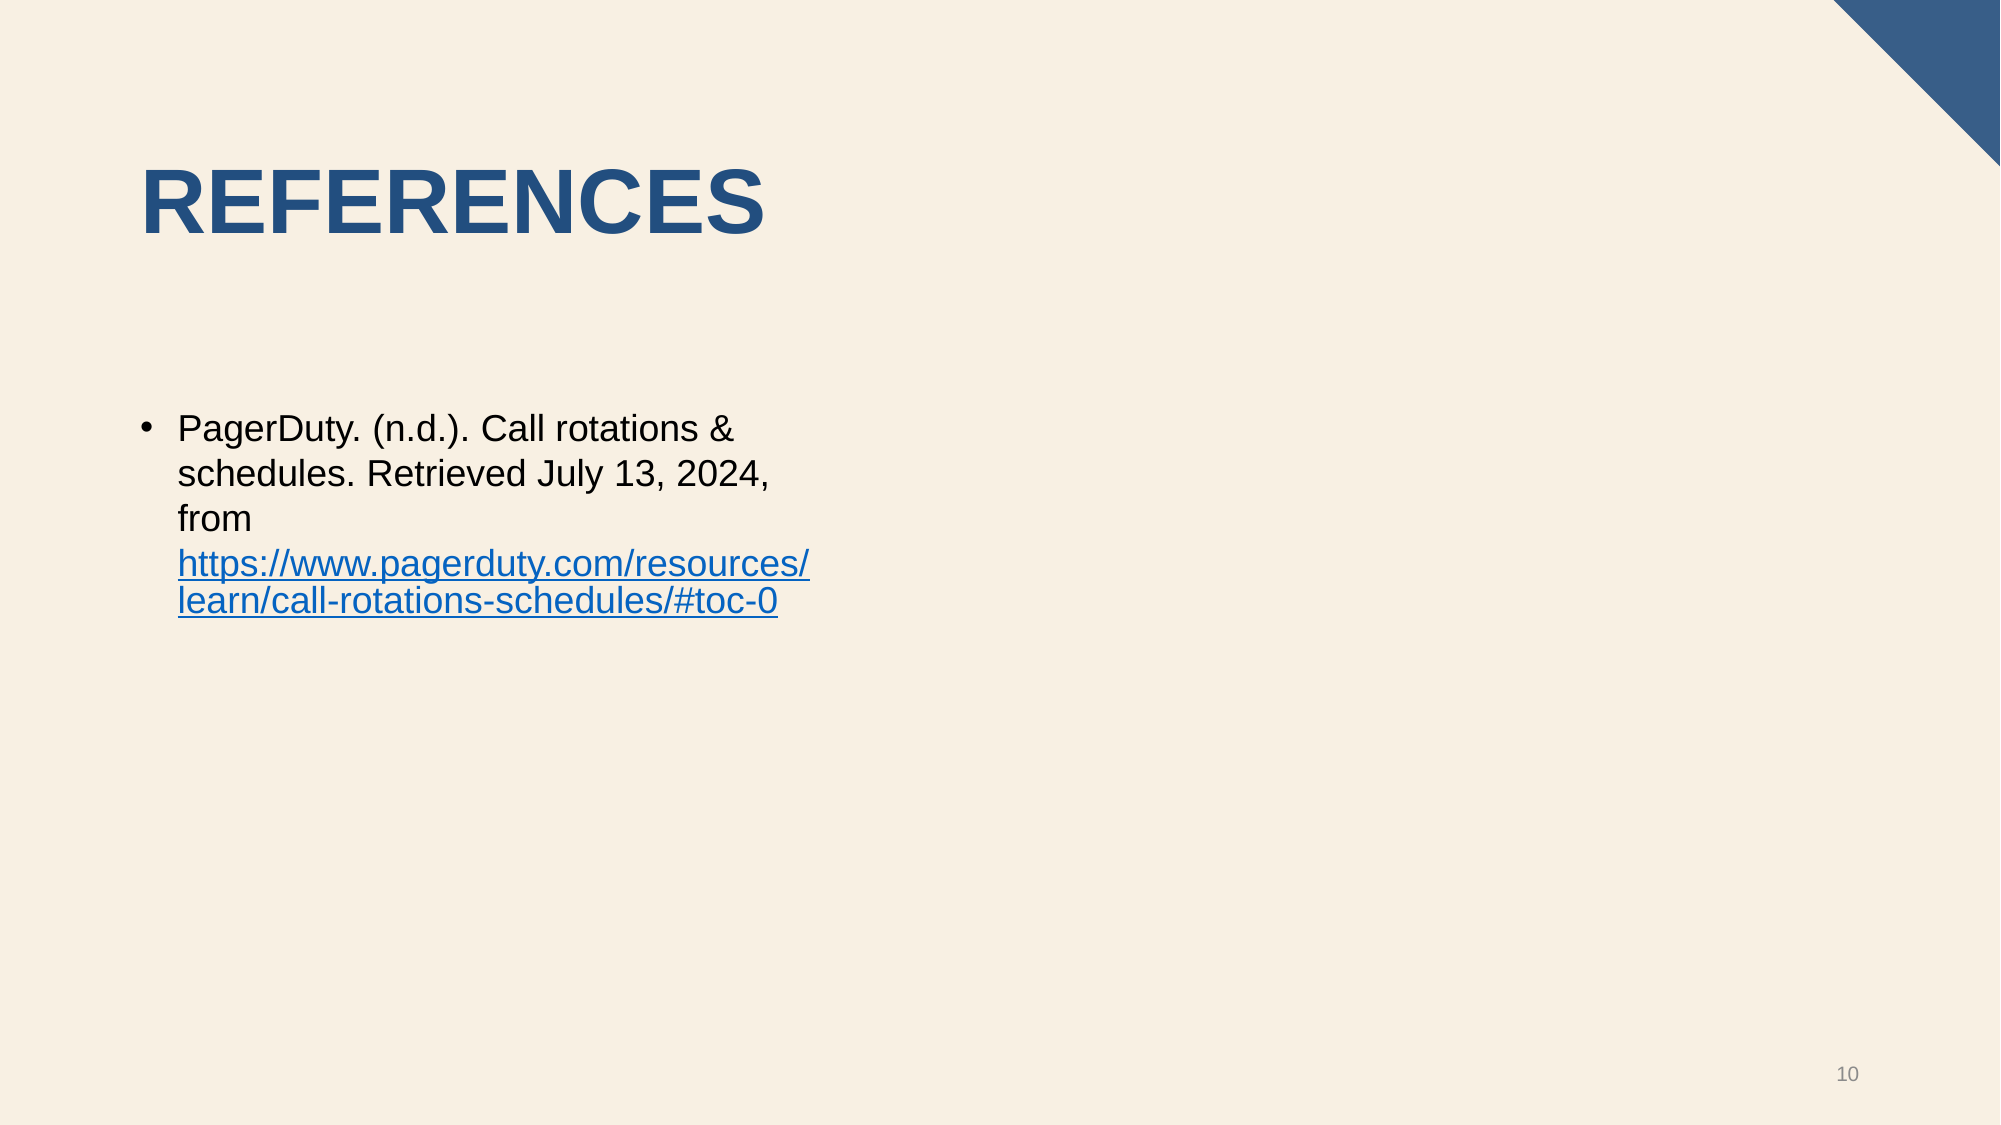

# references
PagerDuty. (n.d.). Call rotations & schedules. Retrieved July 13, 2024, from https://www.pagerduty.com/resources/learn/call-rotations-schedules/#toc-0
10